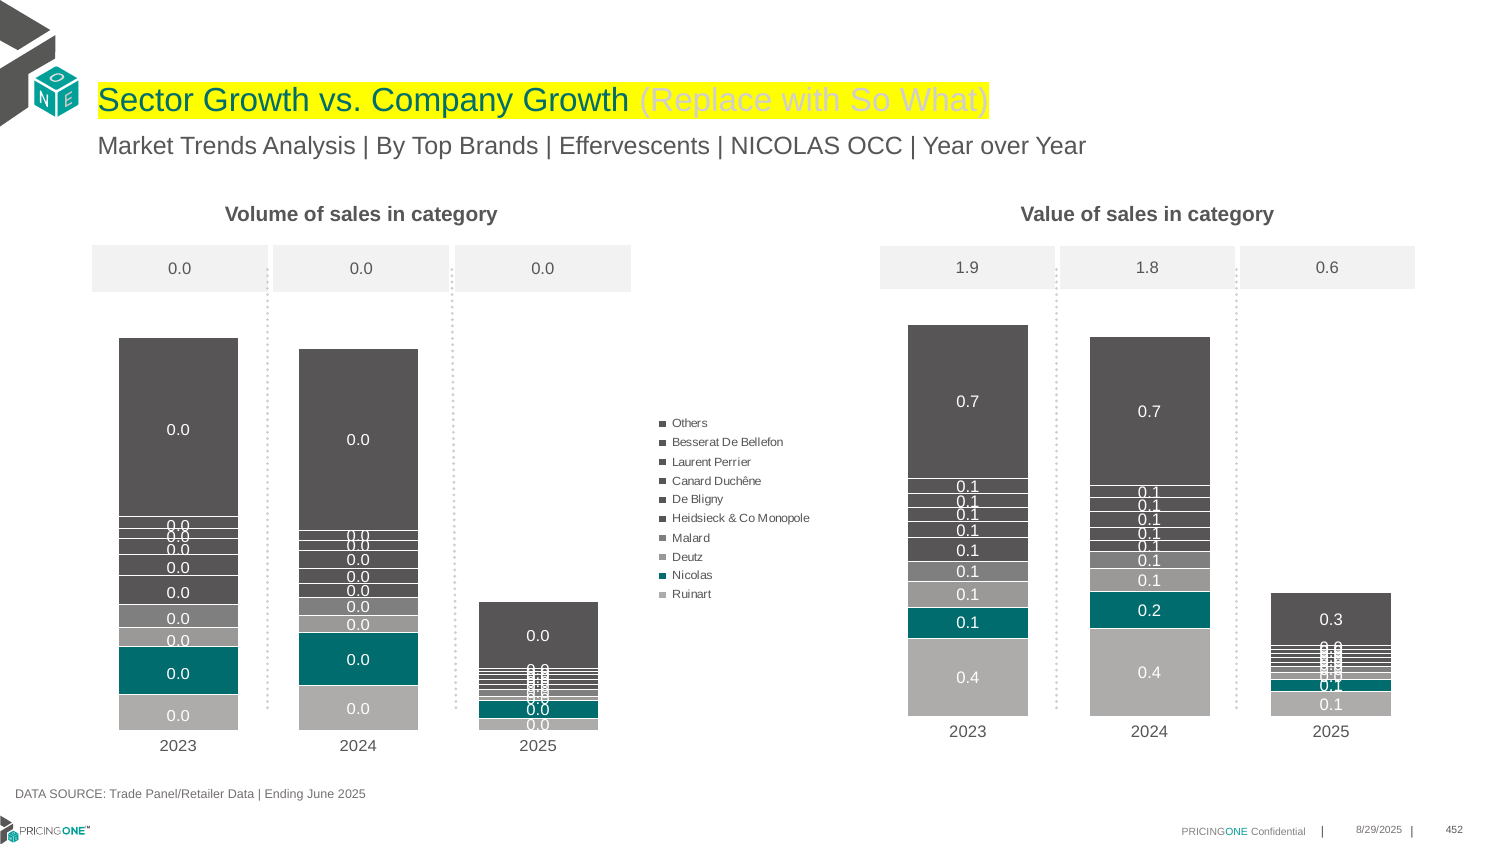

# Sector Growth vs. Company Growth (Replace with So What)
Market Trends Analysis | By Top Brands | Effervescents | NICOLAS OCC | Year over Year
| Value of sales in category |  |  |
| --- | --- | --- |
| 1.9 | 1.8 | 0.6 |
| Volume of sales in category |  |  |
| --- | --- | --- |
| 0.0 | 0.0 | 0.0 |

### Chart

| Category | Ruinart | Nicolas | Deutz | Malard | Heidsieck & Co Monopole | De Bligny | Canard Duchêne | Laurent Perrier | Besserat De Bellefon | Others |
|---|---|---|---|---|---|---|---|---|---|---|
| 2023 | 0.372253 | 0.14808 | 0.12279 | 0.095961 | 0.11196 | 0.078143 | 0.065938 | 0.066429 | 0.072718 | 0.734388 |
| 2024 | 0.419149 | 0.175228 | 0.108708 | 0.081002 | 0.056472 | 0.062255 | 0.075206 | 0.06396 | 0.058873 | 0.710609 |
| 2025 | 0.117278 | 0.058494 | 0.033043 | 0.029164 | 0.018972 | 0.021854 | 0.019057 | 0.021868 | 0.018509 | 0.252433 |

### Chart

| Category | Ruinart | Nicolas | Deutz | Malard | Heidsieck & Co Monopole | De Bligny | Canard Duchêne | Laurent Perrier | Besserat De Bellefon | Others |
|---|---|---|---|---|---|---|---|---|---|---|
| 2023 | 0.003738 | 0.005016 | 0.001939 | 0.002421 | 0.003045 | 0.002149 | 0.001627 | 0.001006 | 0.001305 | 0.018565 |
| 2024 | 0.004672 | 0.005556 | 0.001684 | 0.001923 | 0.001431 | 0.001535 | 0.001873 | 0.00102 | 0.001085 | 0.018924 |
| 2025 | 0.001251 | 0.001862 | 0.000476 | 0.000698 | 0.000508 | 0.000532 | 0.00046 | 0.000361 | 0.000329 | 0.006907 |
DATA SOURCE: Trade Panel/Retailer Data | Ending June 2025

8/29/2025
452